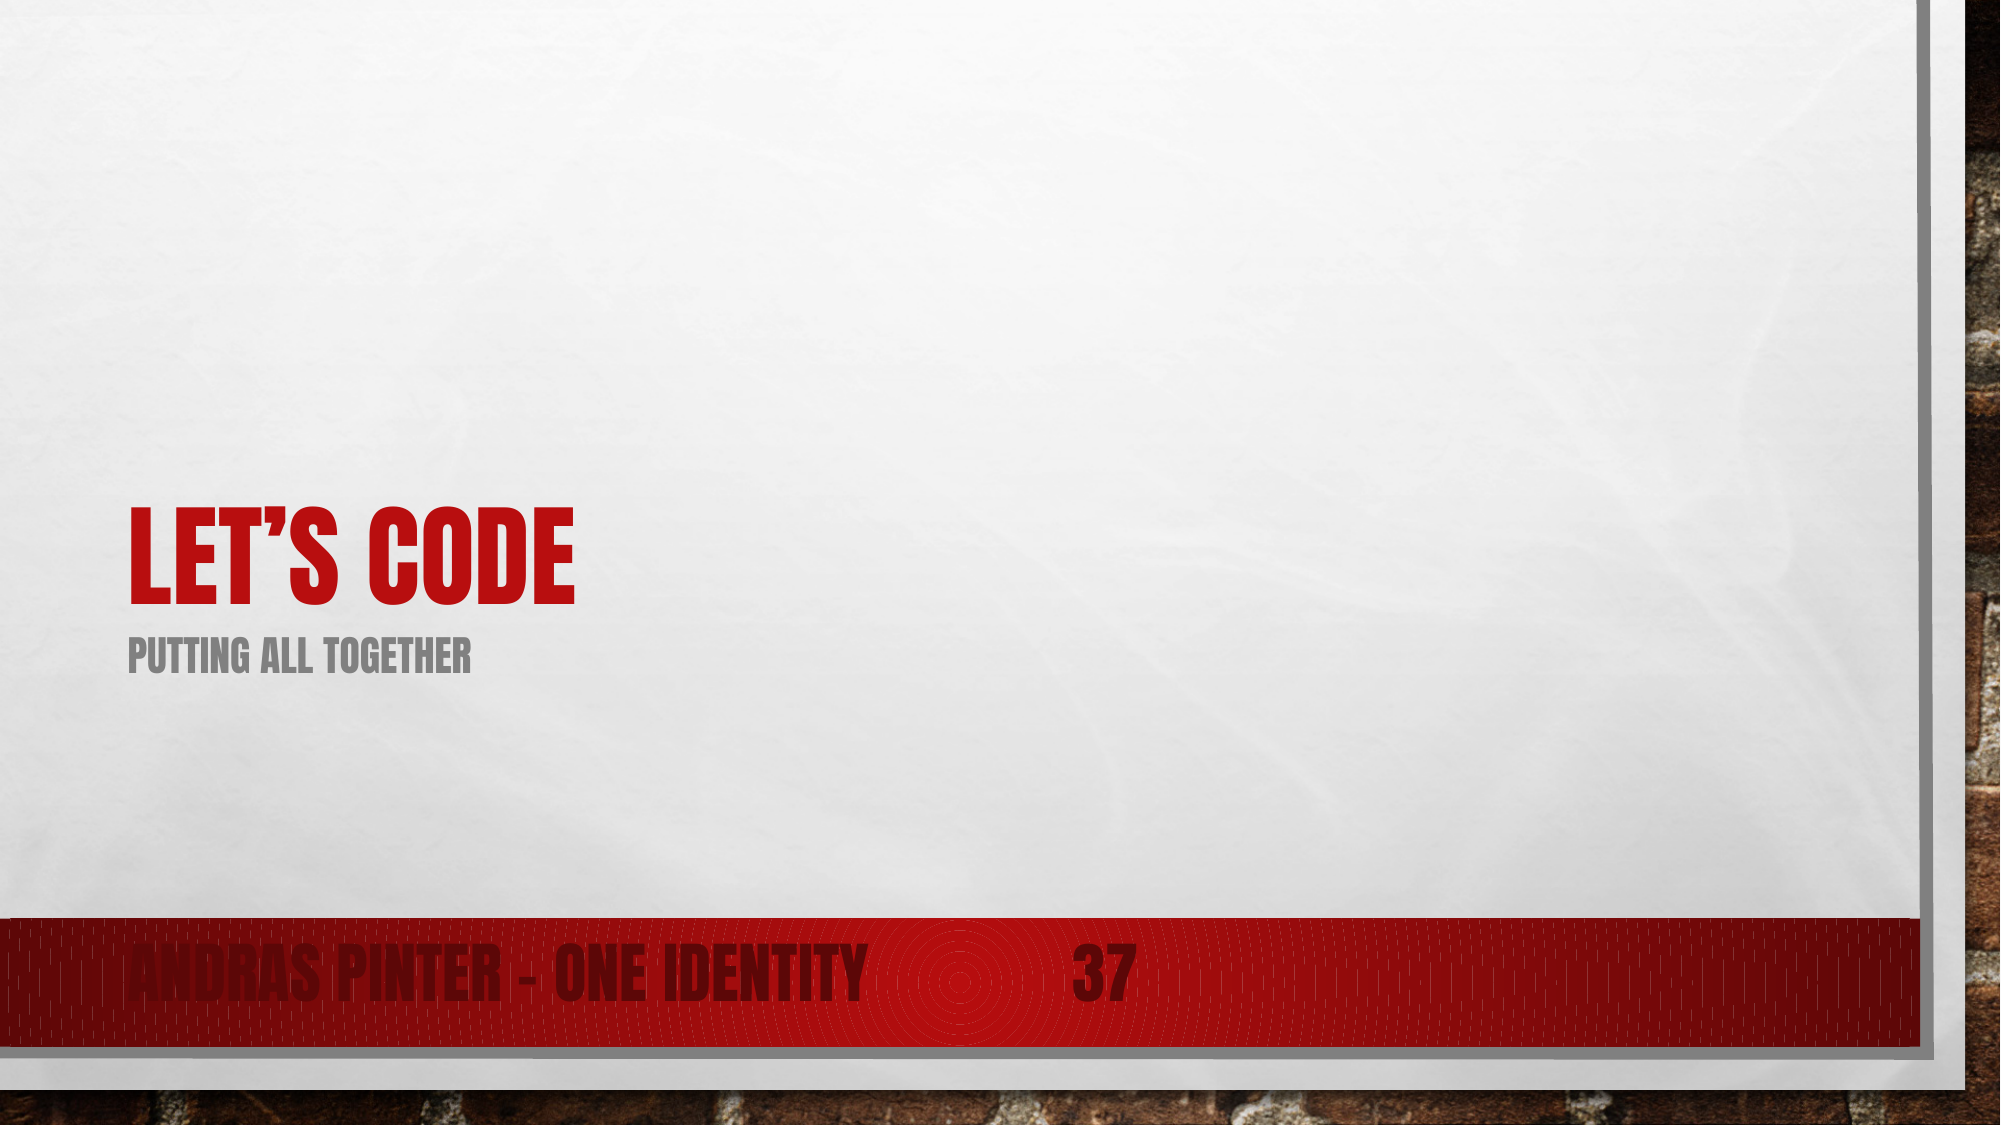

# Let’s code
Putting all together
Andras Pinter - One Identity
37